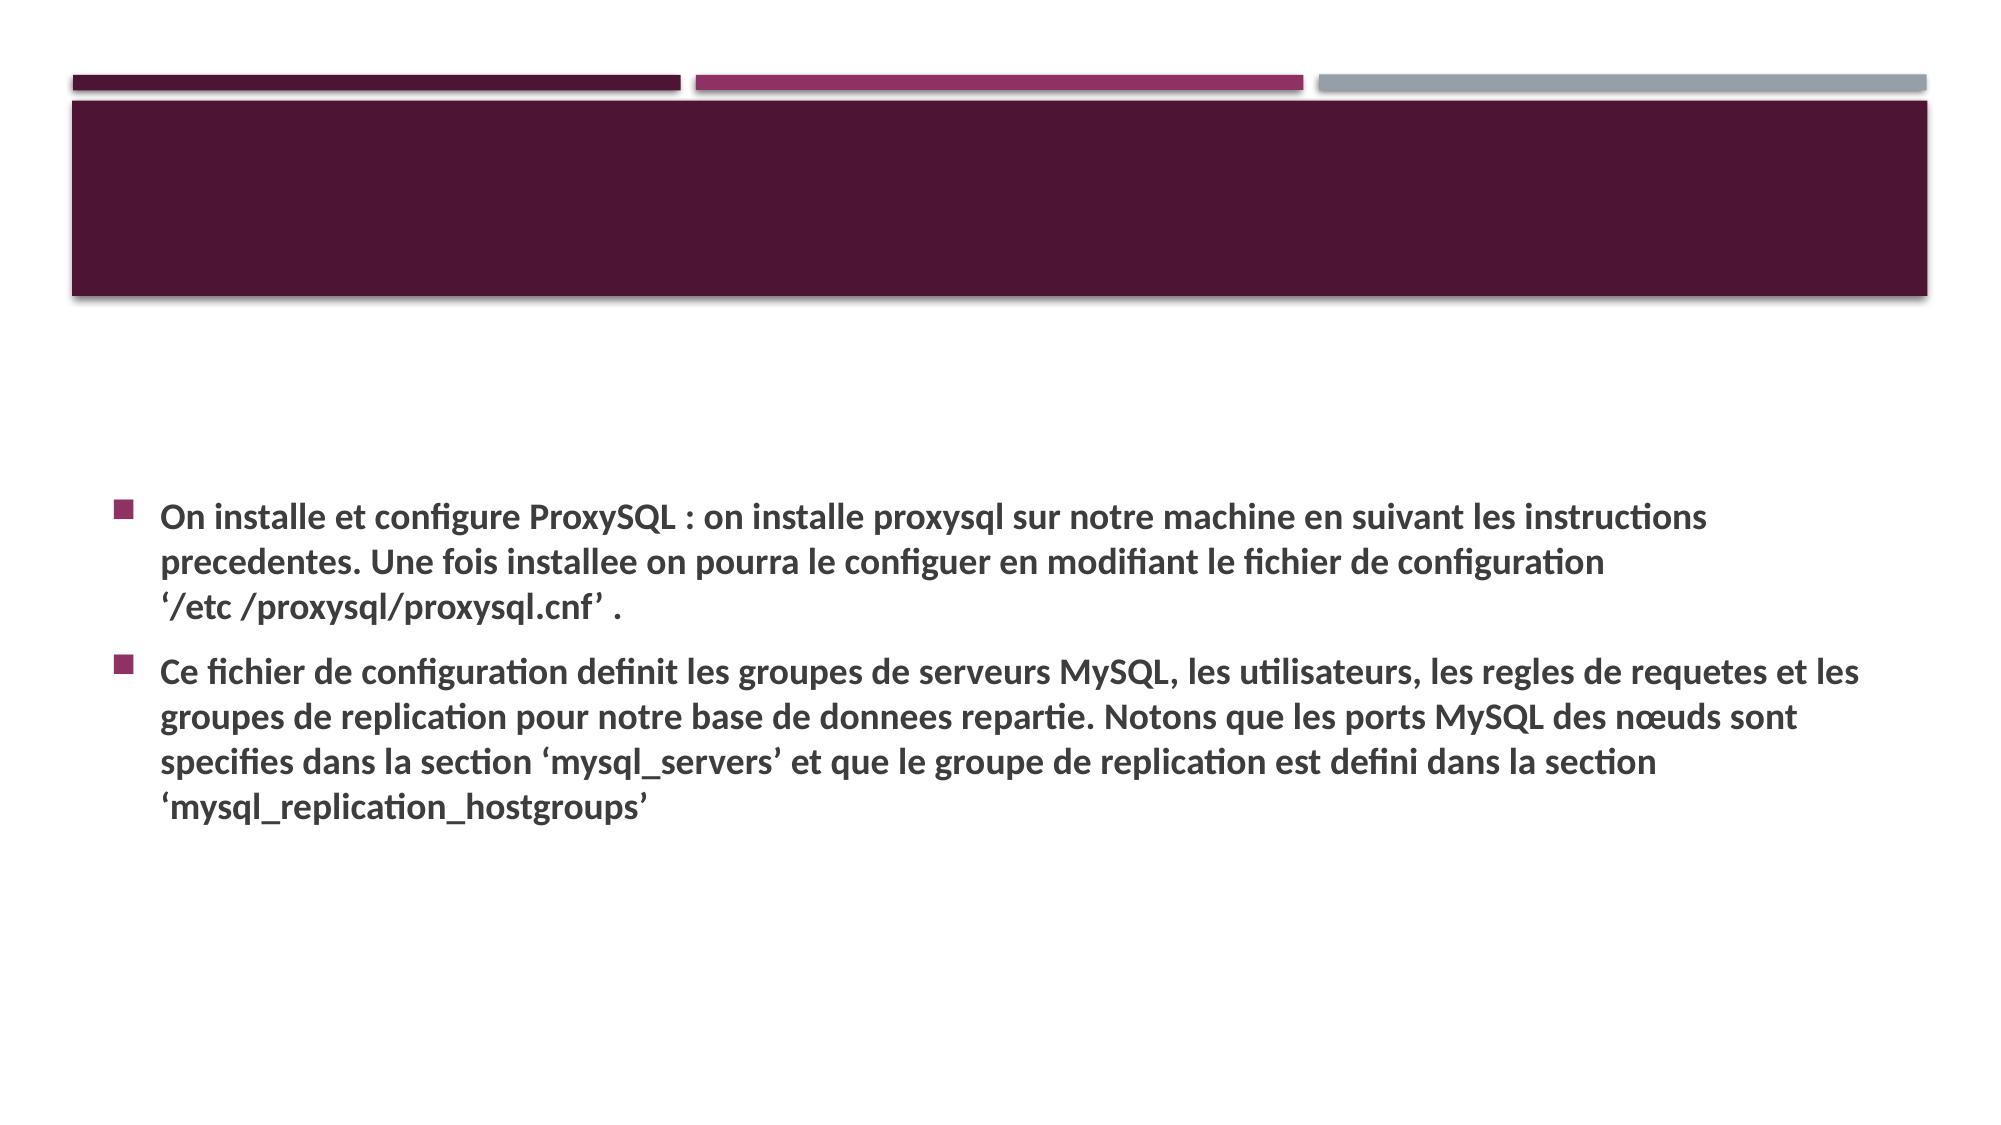

#
On installe et configure ProxySQL : on installe proxysql sur notre machine en suivant les instructions precedentes. Une fois installee on pourra le configuer en modifiant le fichier de configuration ‘/etc /proxysql/proxysql.cnf’ .
Ce fichier de configuration definit les groupes de serveurs MySQL, les utilisateurs, les regles de requetes et les groupes de replication pour notre base de donnees repartie. Notons que les ports MySQL des nœuds sont specifies dans la section ‘mysql_servers’ et que le groupe de replication est defini dans la section ‘mysql_replication_hostgroups’